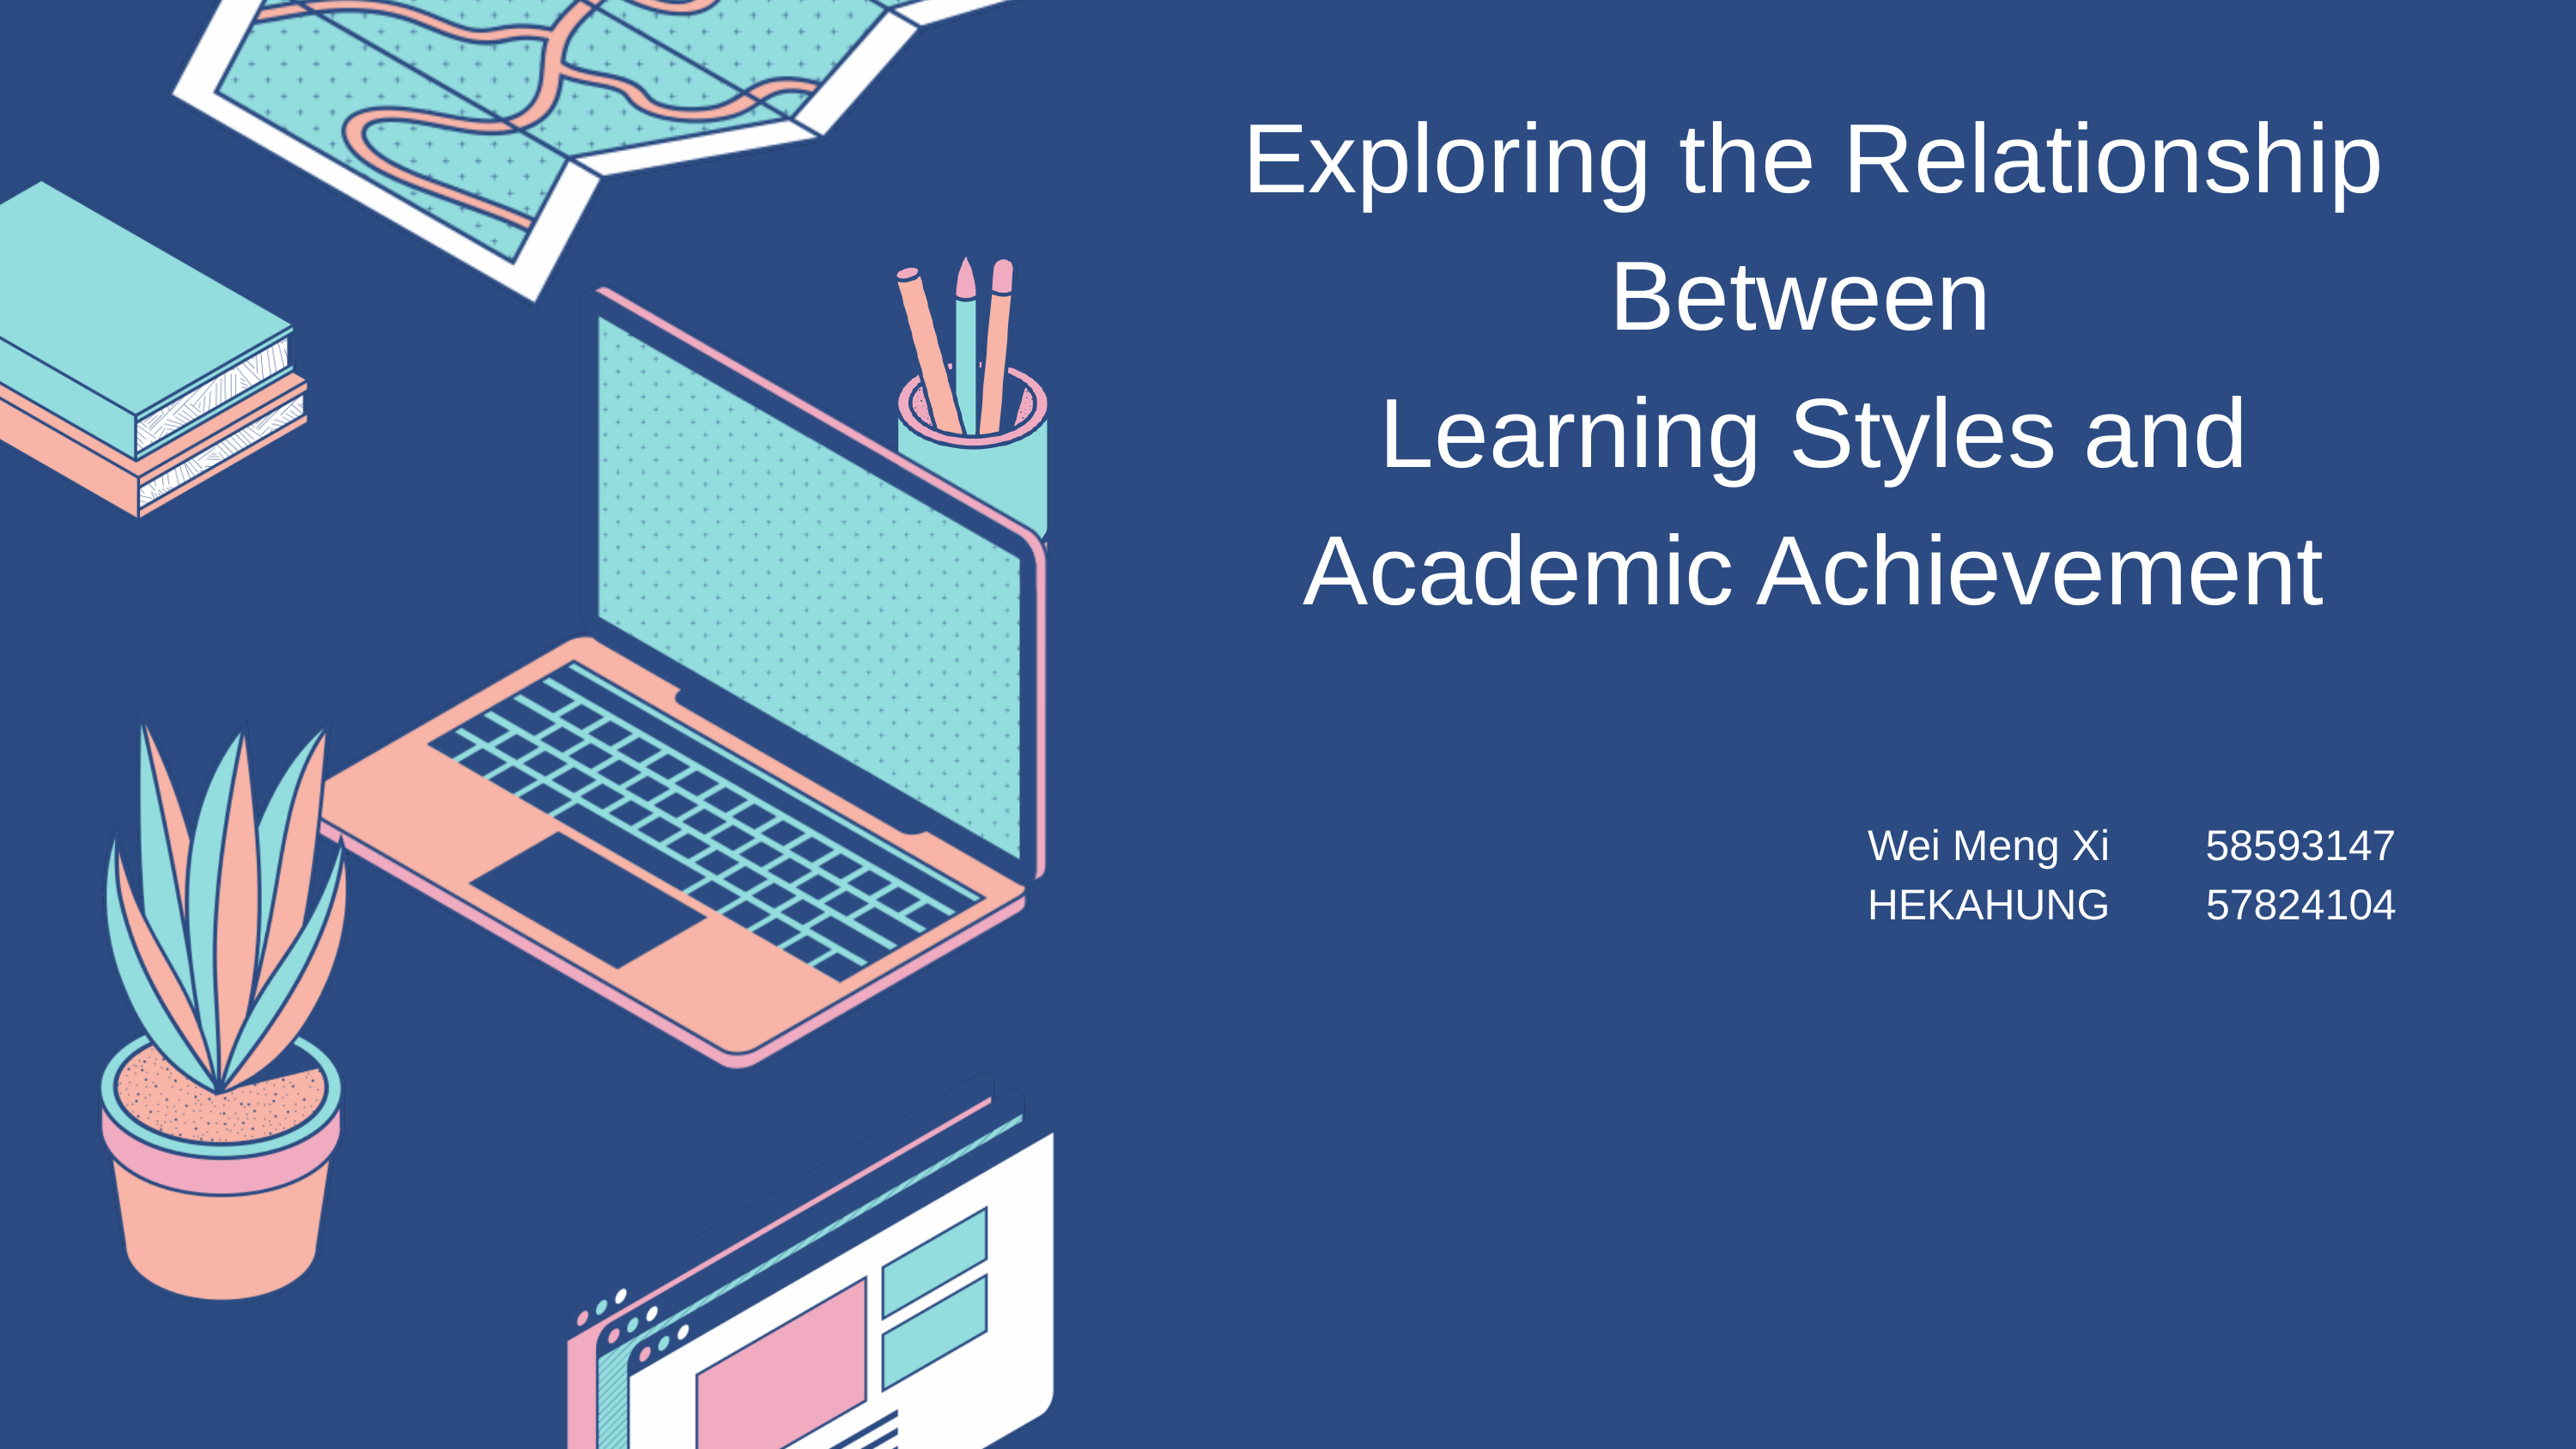

Exploring the Relationship Between
Learning Styles and Academic Achievement

Wei Meng Xi        58593147
HEKAHUNG        57824104